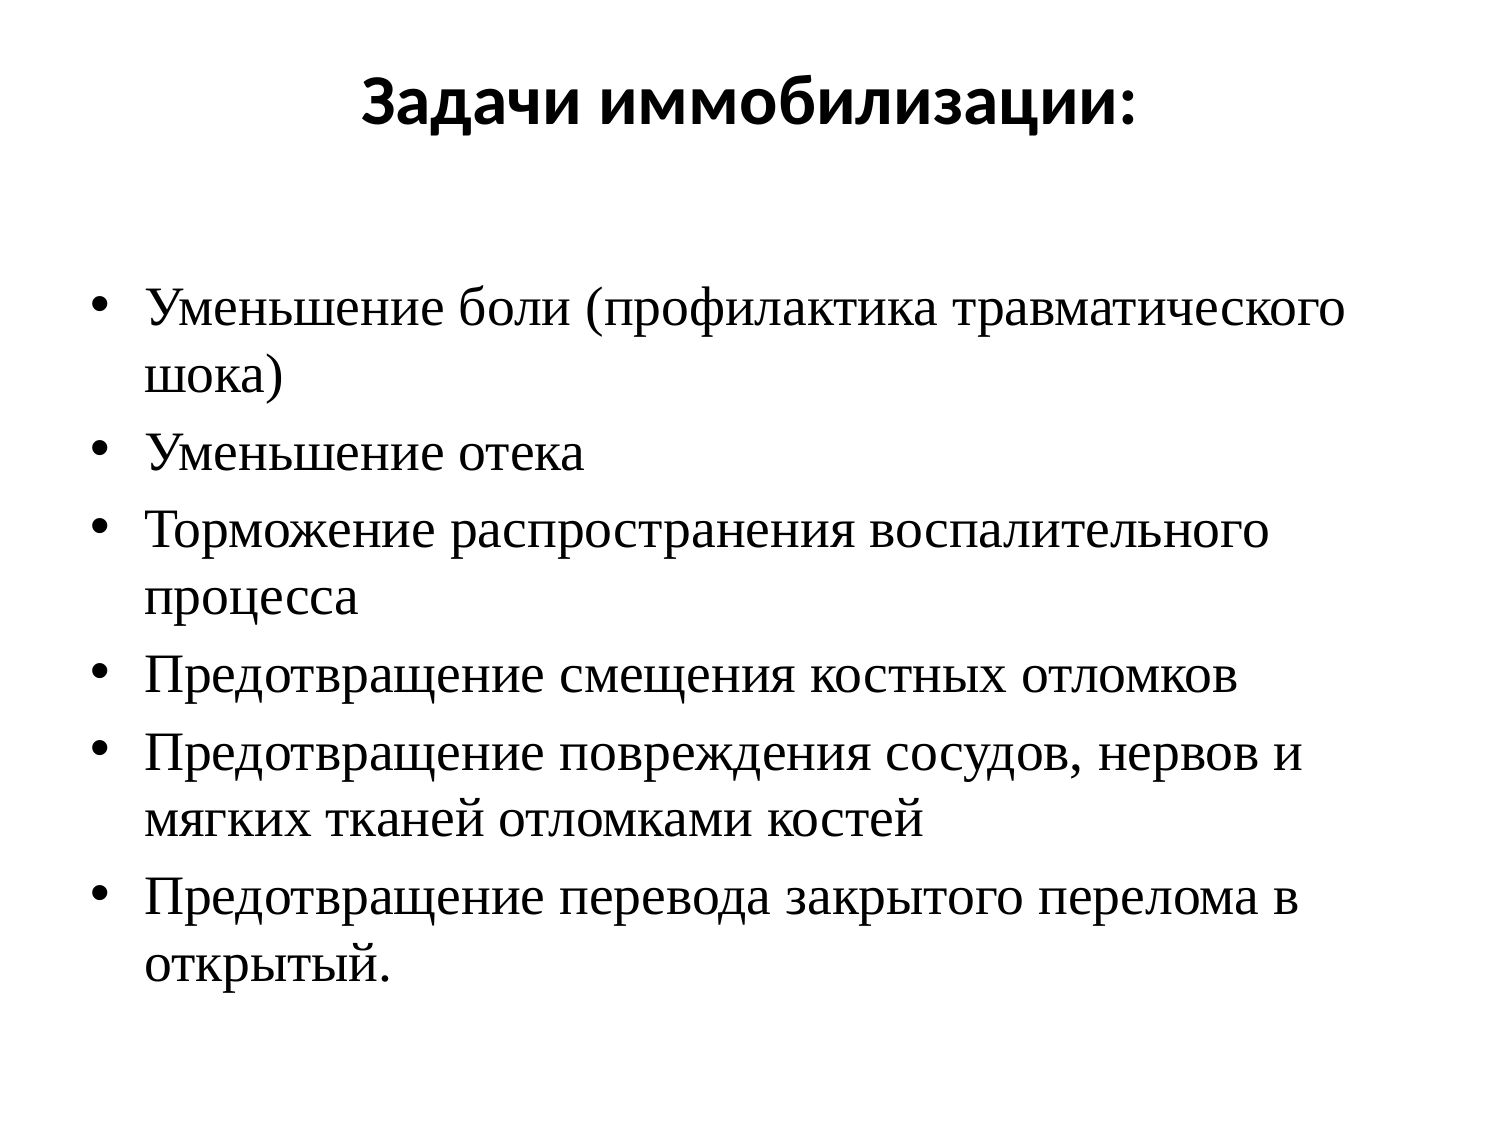

# Задачи иммобилизации:
Уменьшение боли (профилактика травматического шока)
Уменьшение отека
Торможение распространения воспалительного процесса
Предотвращение смещения костных отломков
Предотвращение повреждения сосудов, нервов и мягких тканей отломками костей
Предотвращение перевода закрытого перелома в открытый.